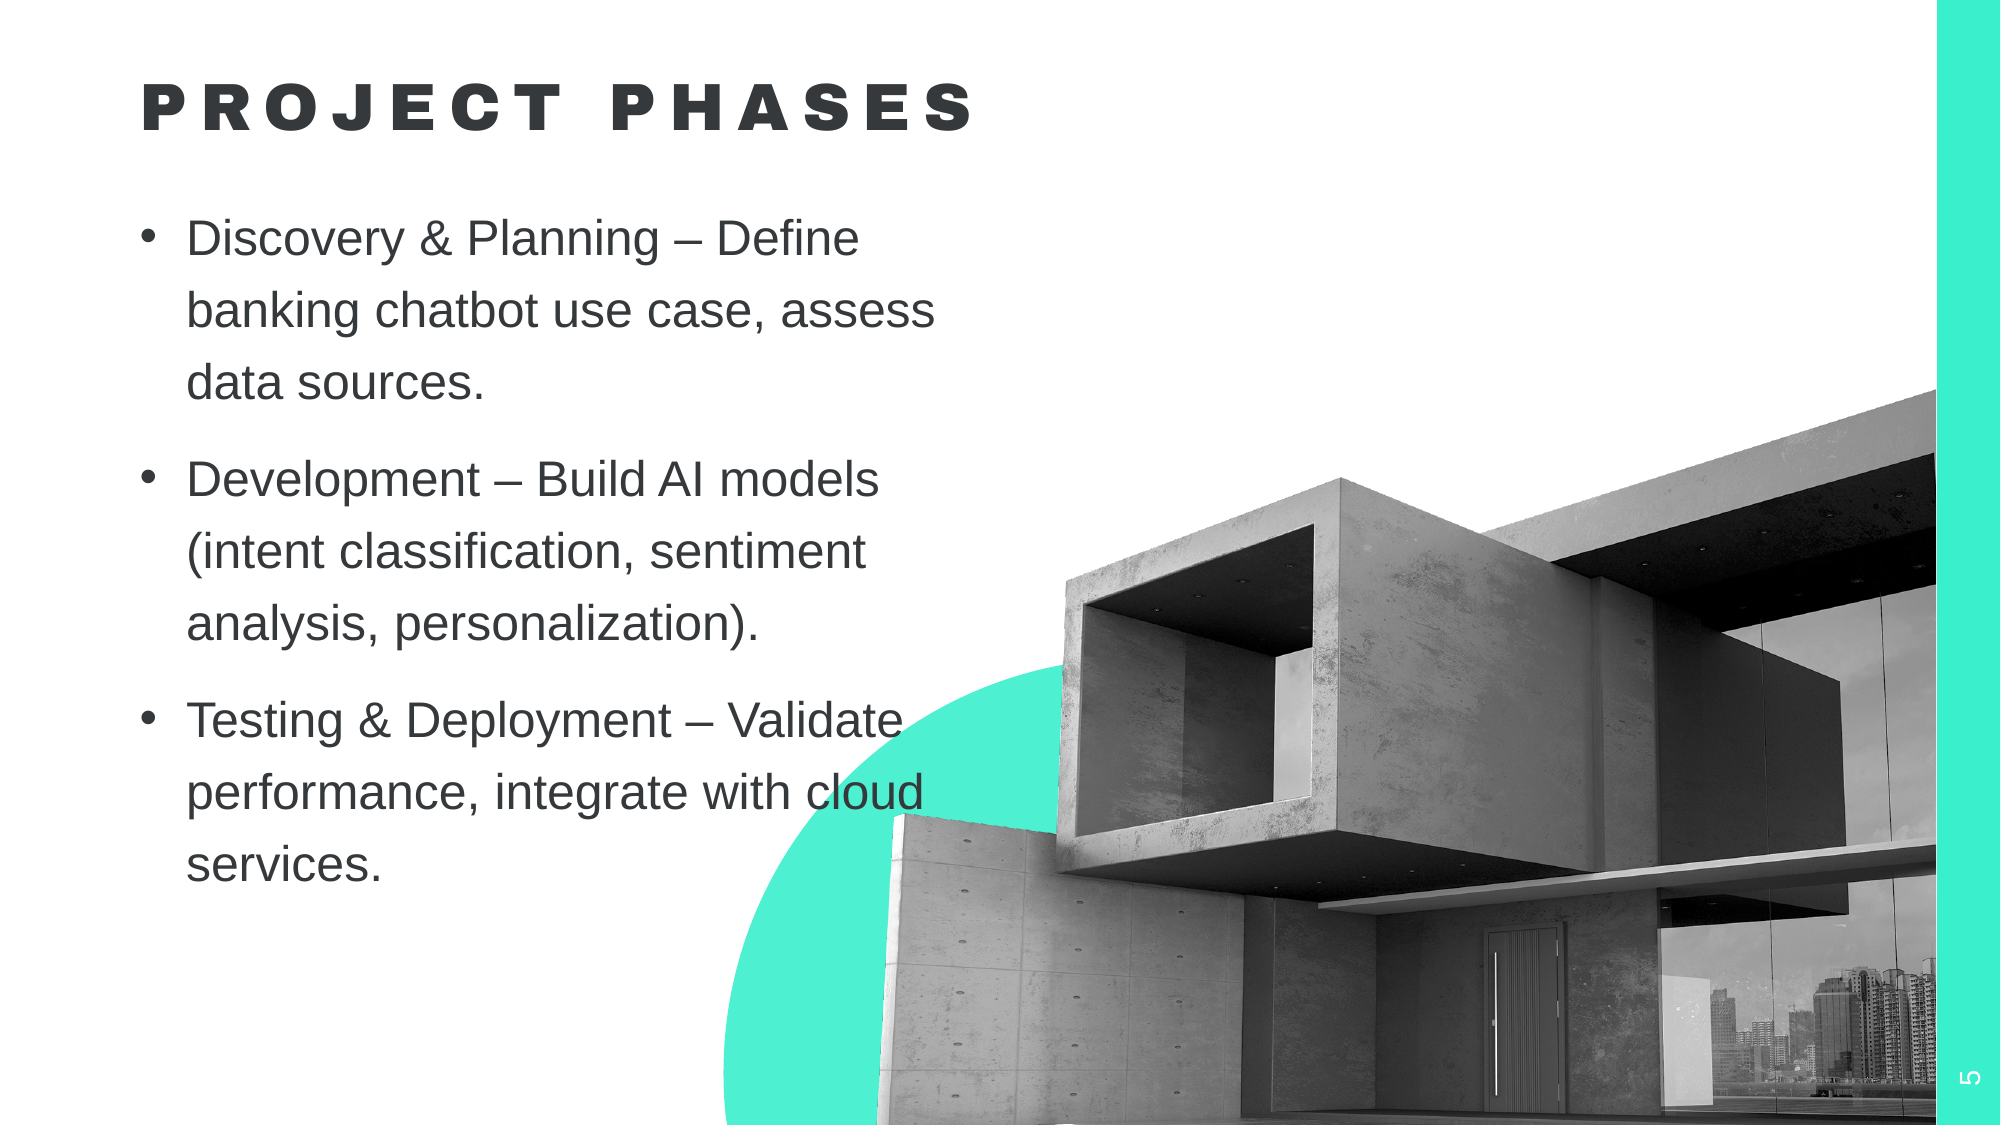

# Project Phases
Discovery & Planning – Define banking chatbot use case, assess data sources.
Development – Build AI models (intent classification, sentiment analysis, personalization).
Testing & Deployment – Validate performance, integrate with cloud services.
5